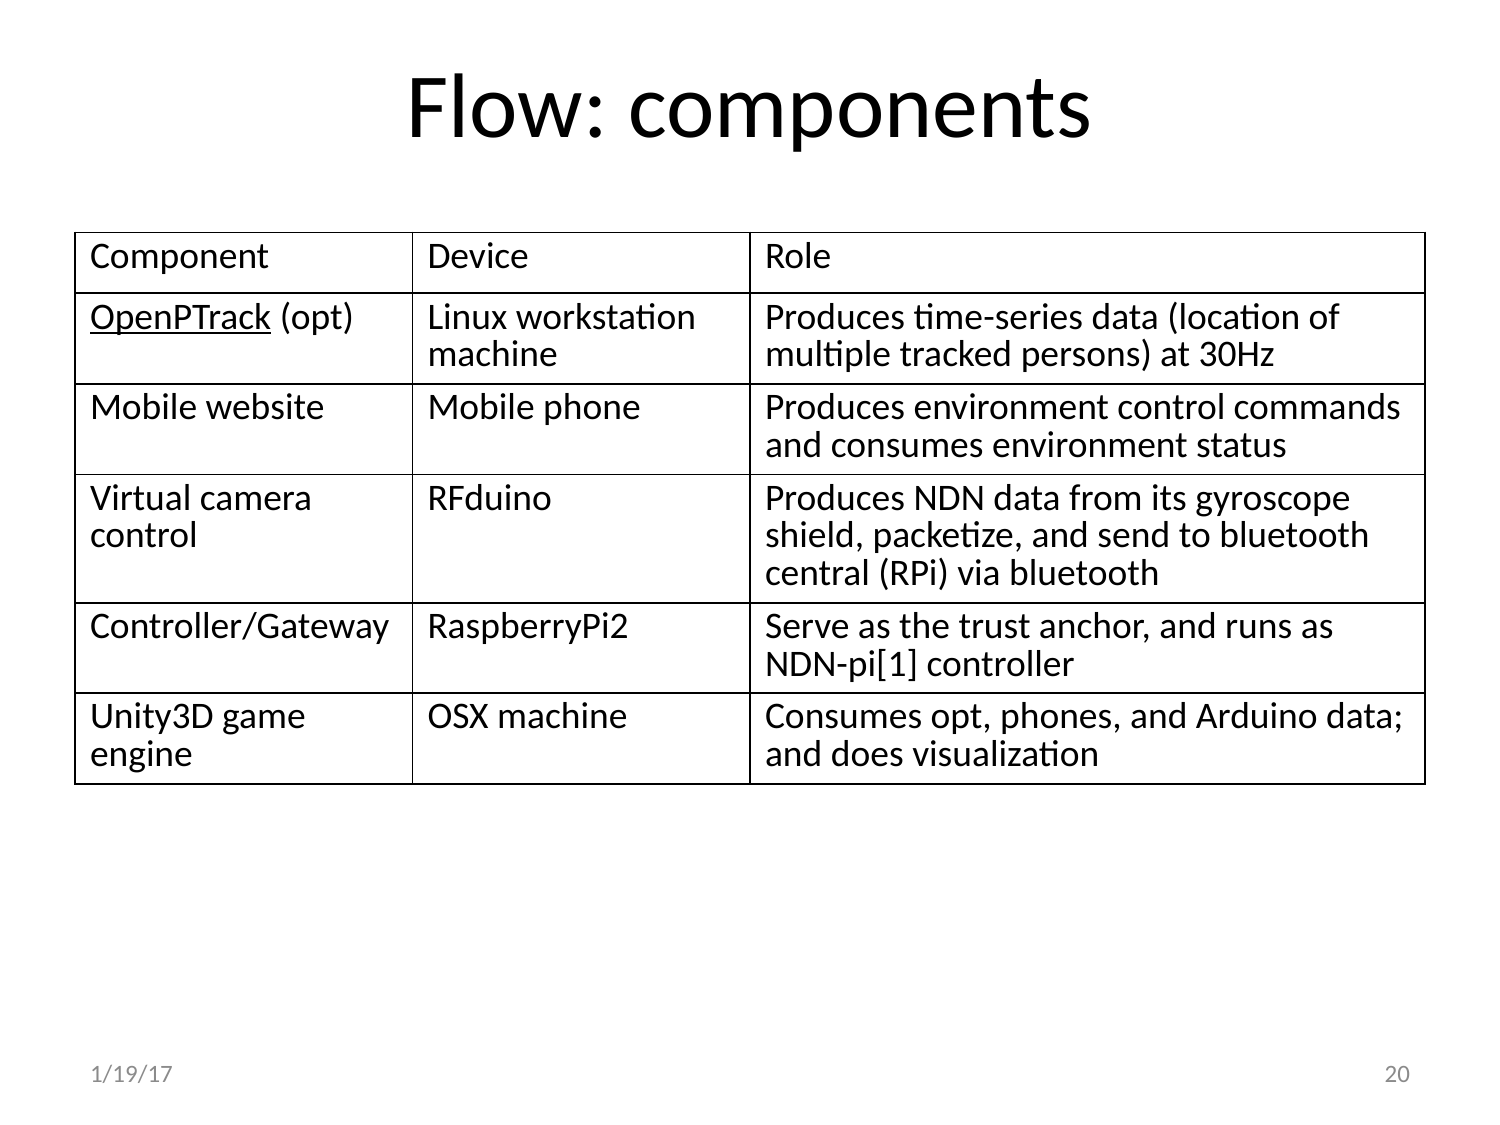

# Flow: components
| Component | Device | Role |
| --- | --- | --- |
| OpenPTrack (opt) | Linux workstation machine | Produces time-series data (location of multiple tracked persons) at 30Hz |
| Mobile website | Mobile phone | Produces environment control commands and consumes environment status |
| Virtual camera control | RFduino | Produces NDN data from its gyroscope shield, packetize, and send to bluetooth central (RPi) via bluetooth |
| Controller/Gateway | RaspberryPi2 | Serve as the trust anchor, and runs as NDN-pi[1] controller |
| Unity3D game engine | OSX machine | Consumes opt, phones, and Arduino data; and does visualization |

1/19/17
20